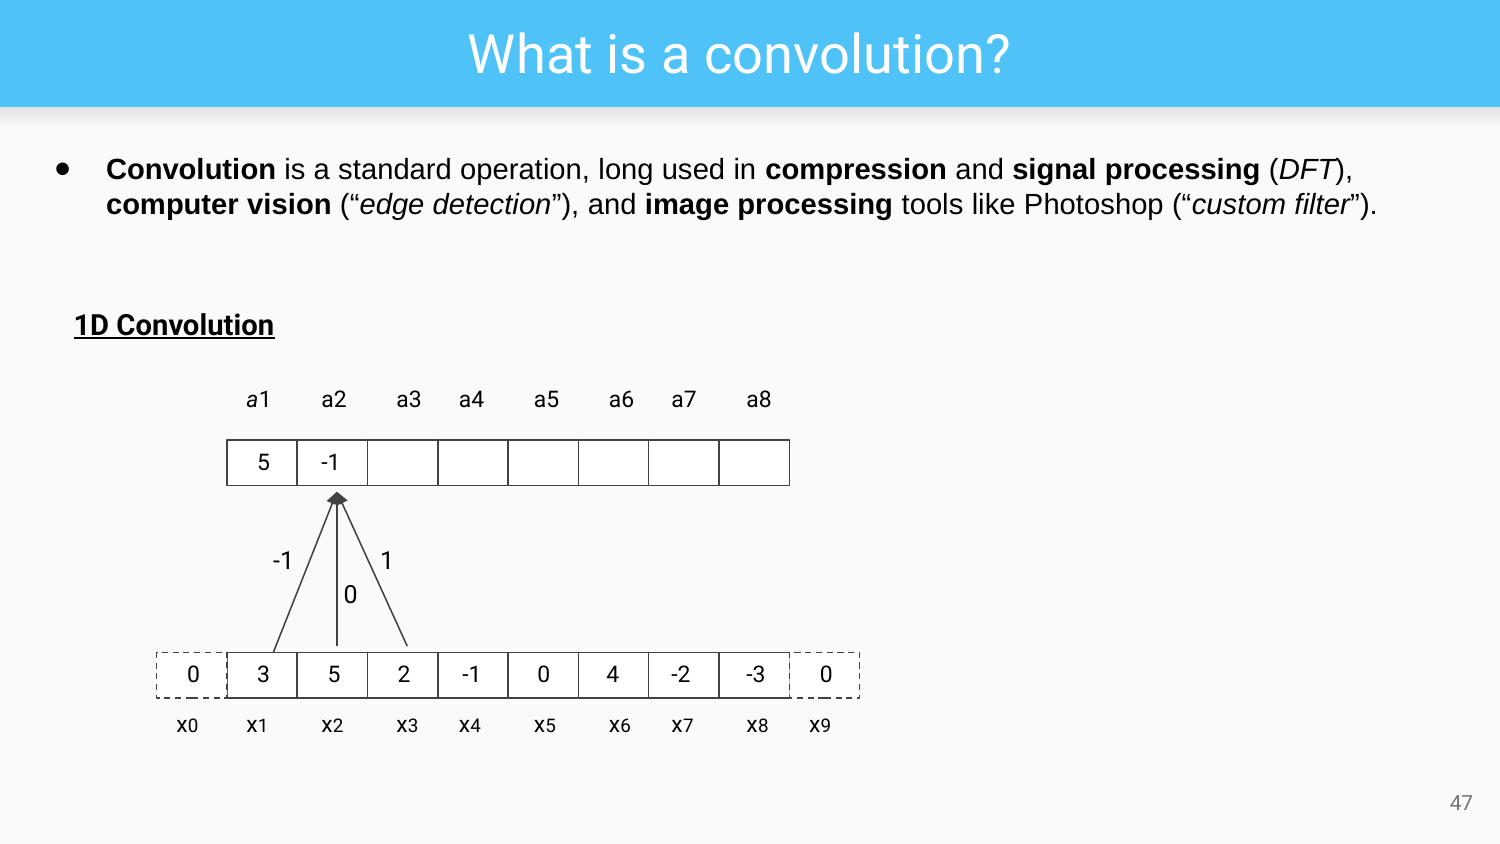

# What is a convolution?
Convolution is a standard operation, long used in compression and signal processing (DFT), computer vision (“edge detection”), and image processing tools like Photoshop (“custom filter”).
1D Convolution
a1
a2
a3
a4
a5
a6
a7
a8
5
-1

-1
1
0
0
3
5
2
-1
0
4
-2
-3
0

x0
x1
x2
x3
x4
x5
x6
x7
x8
x9
47